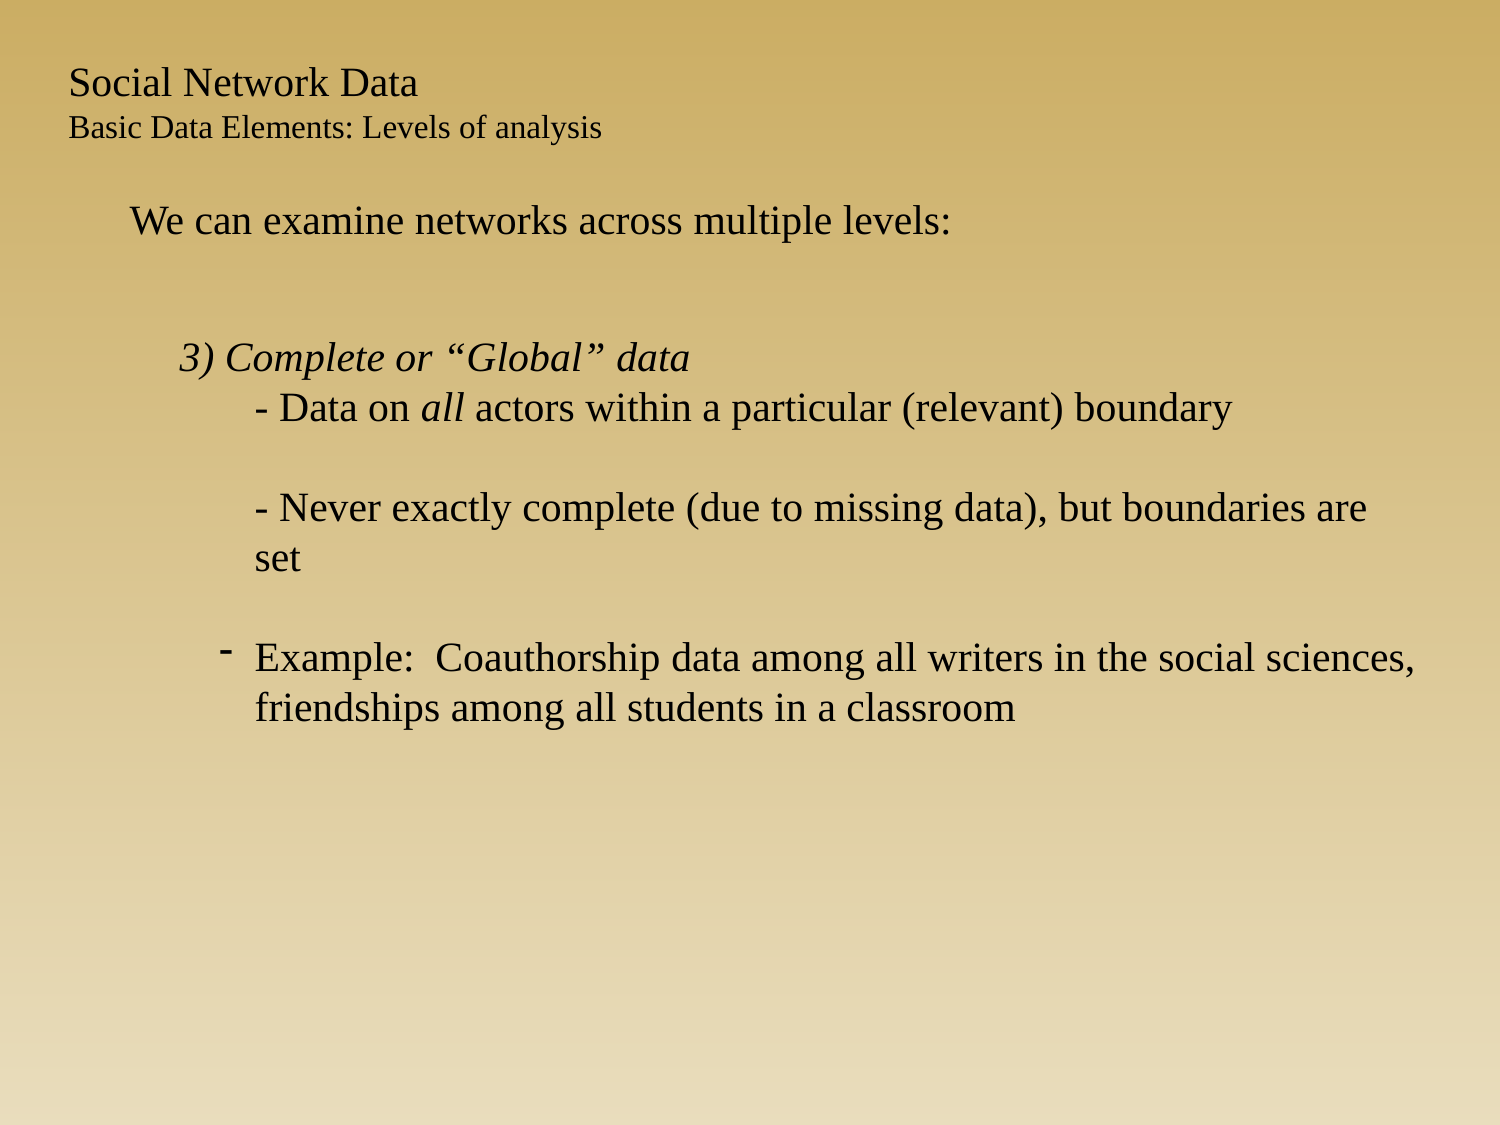

Social Network Data
Basic Data Elements: Levels of analysis
We can examine networks across multiple levels:
3) Complete or “Global” data
- Data on all actors within a particular (relevant) boundary

- Never exactly complete (due to missing data), but boundaries are set

Example:  Coauthorship data among all writers in the social sciences, friendships among all students in a classroom